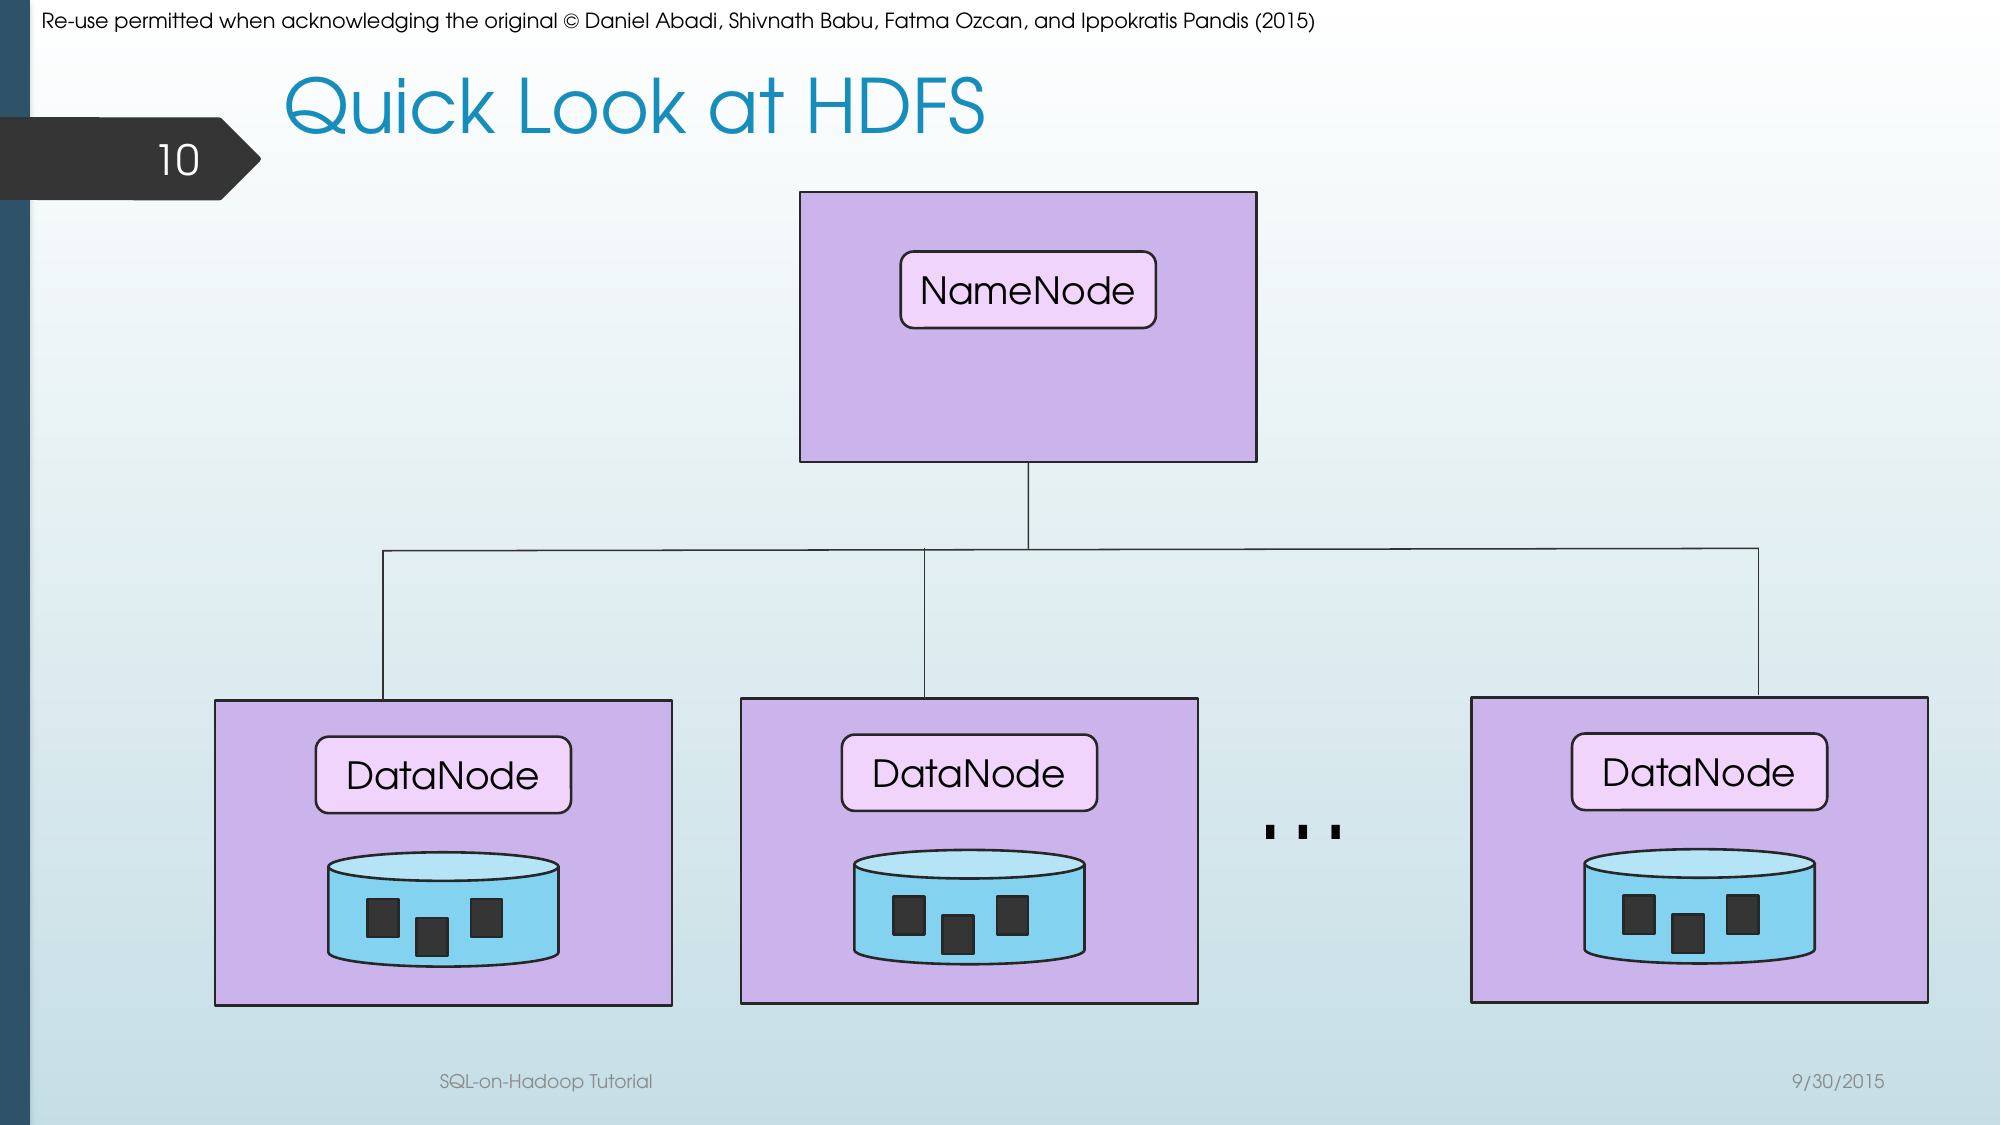

# Quick Look at HDFS
10

NameNode

DataNode

DataNode

DataNode

…
9/30/2015
SQL-on-Hadoop Tutorial